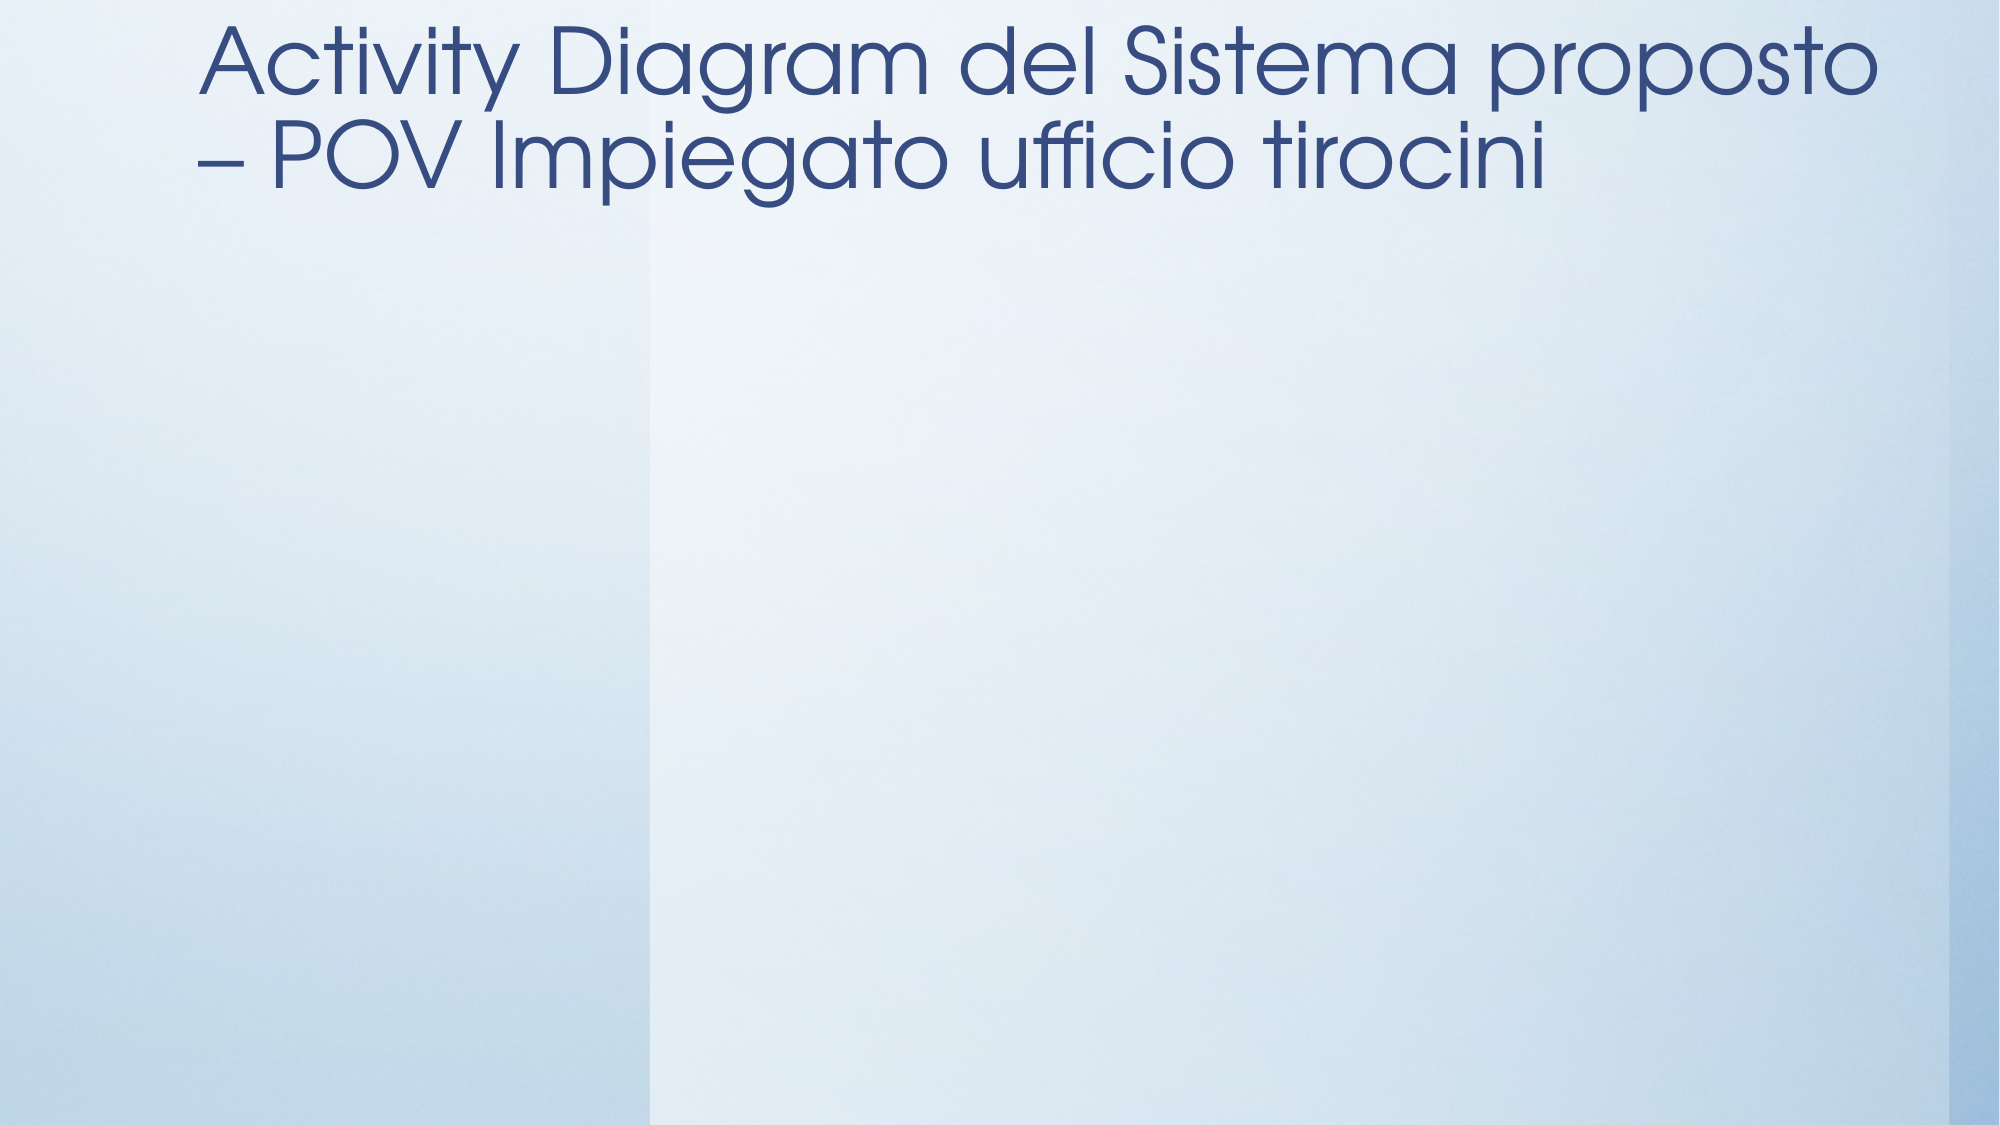

Activity Diagram del Sistema proposto – POV Impiegato ufficio tirocini